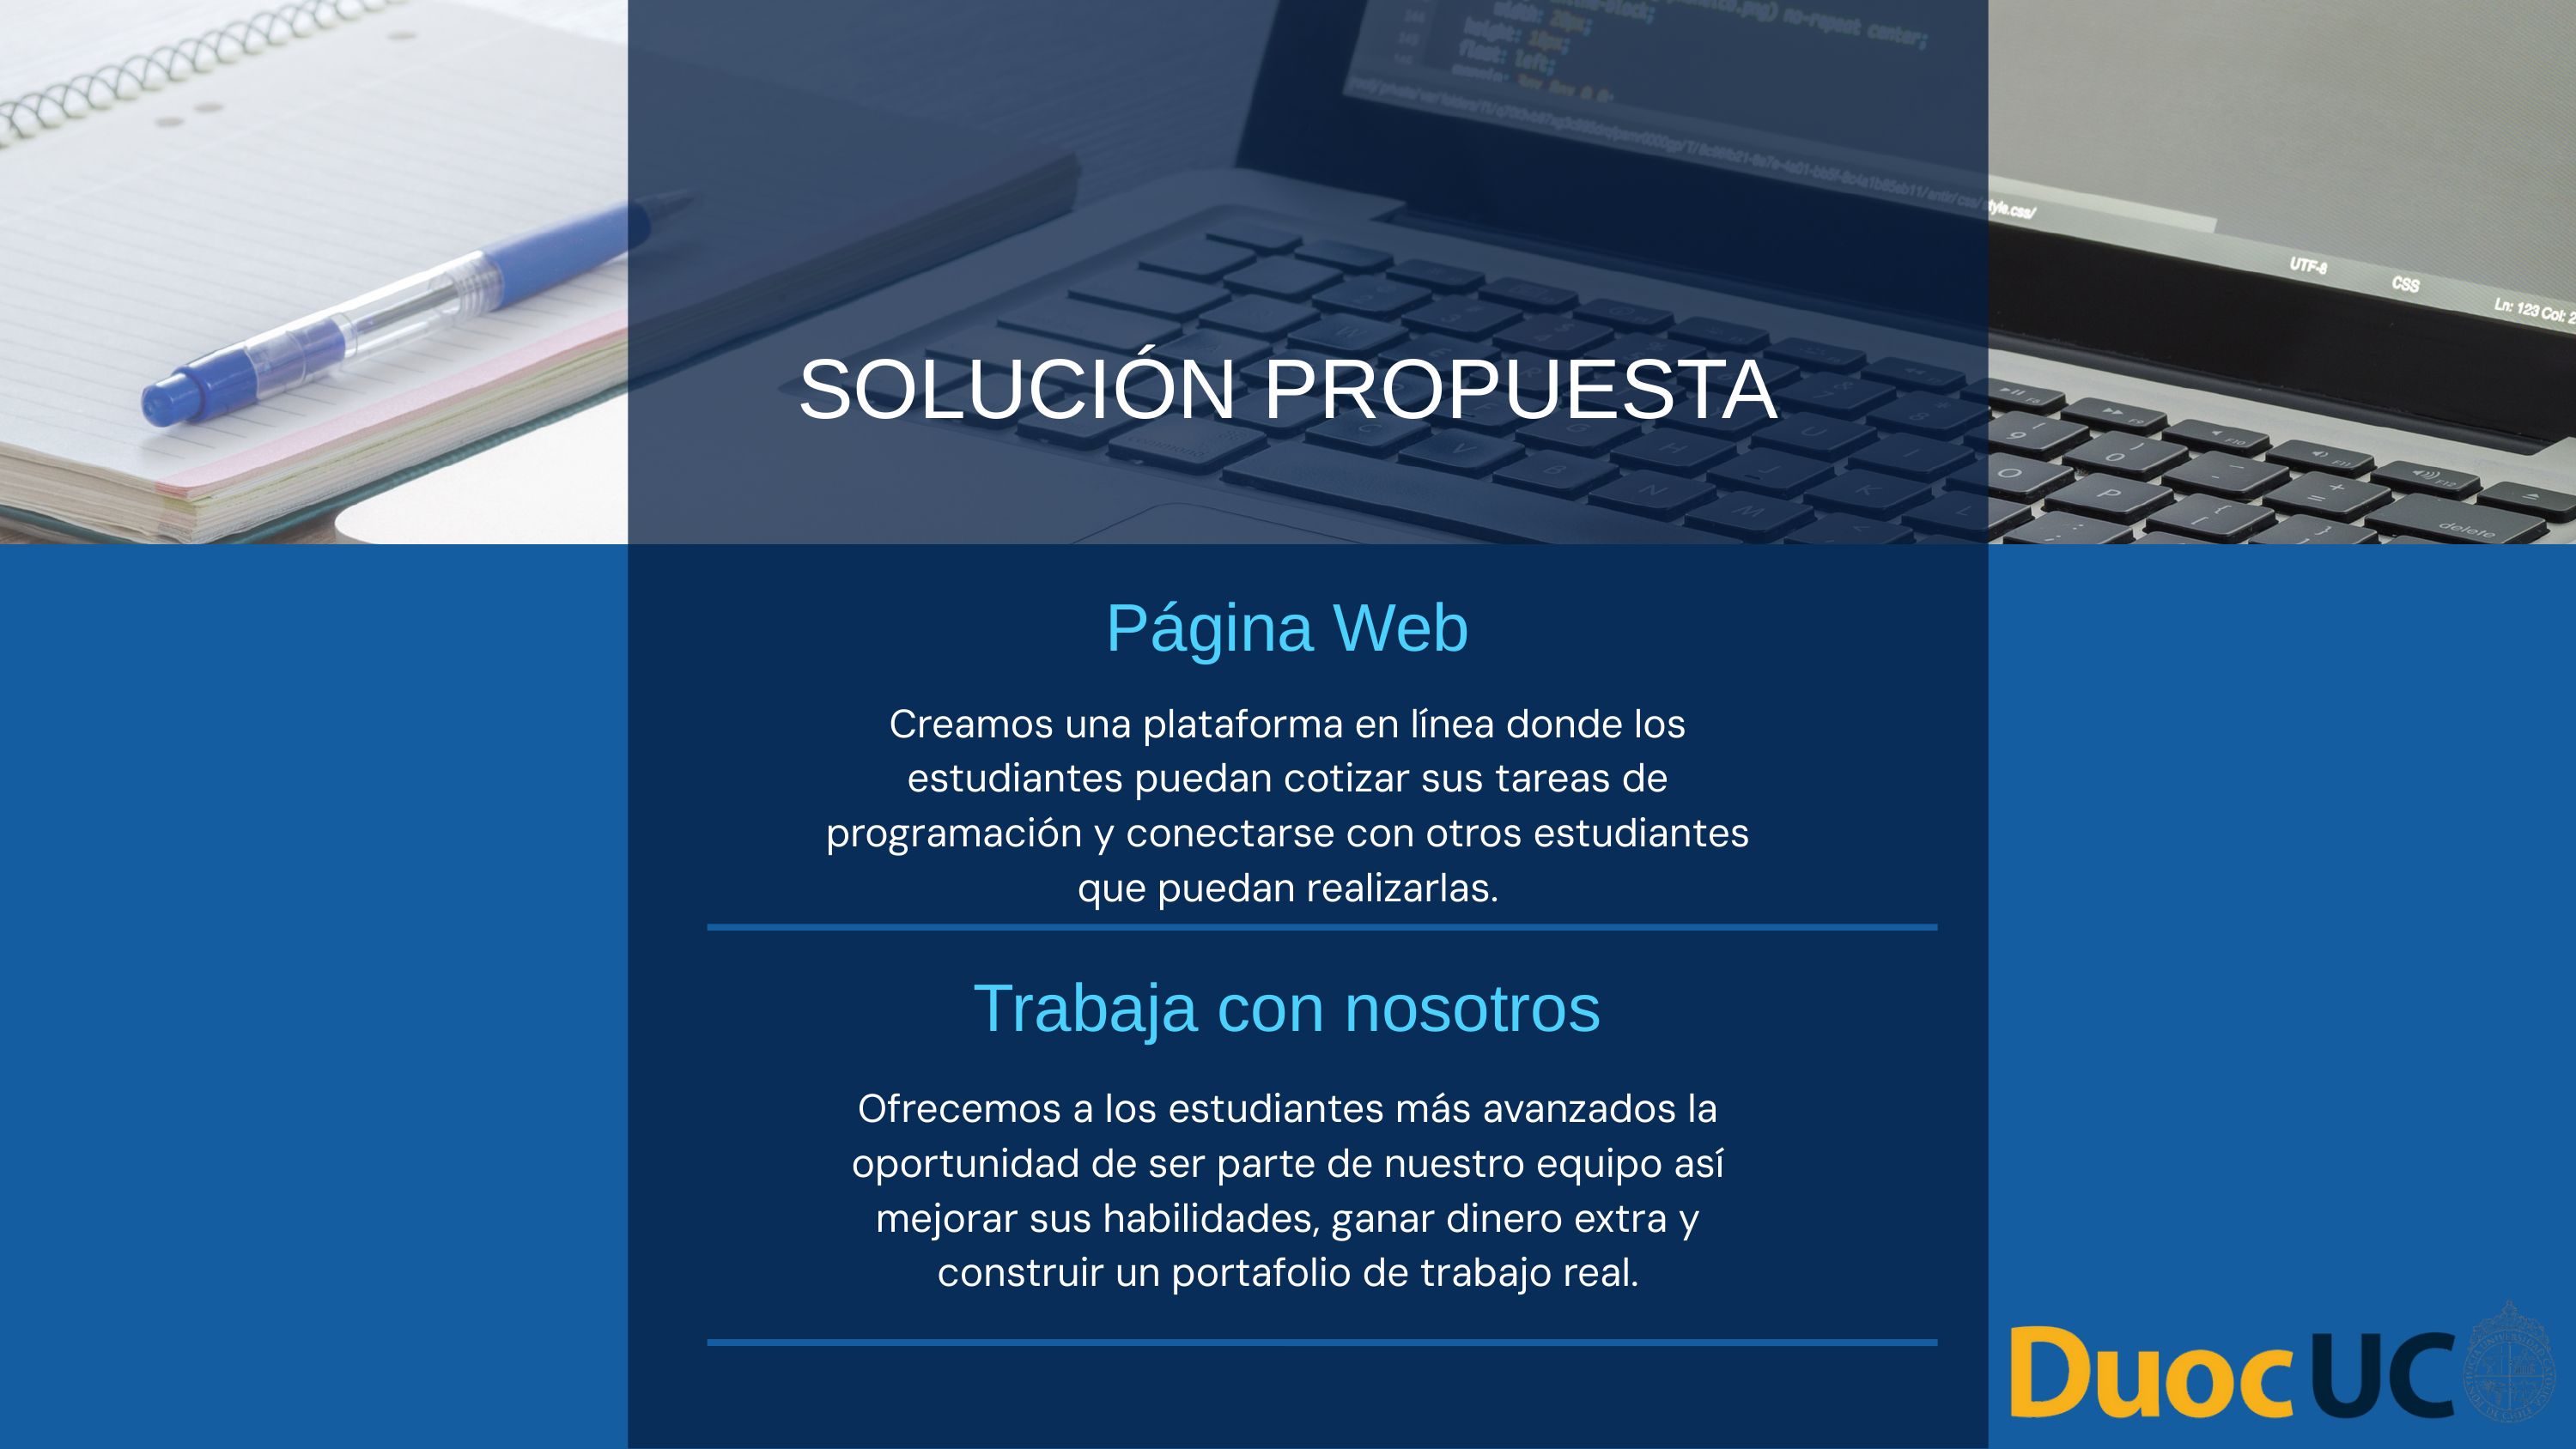

SOLUCIÓN PROPUESTA
Página Web
Creamos una plataforma en línea donde los estudiantes puedan cotizar sus tareas de programación y conectarse con otros estudiantes que puedan realizarlas.

Trabaja con nosotros
Ofrecemos a los estudiantes más avanzados la oportunidad de ser parte de nuestro equipo así mejorar sus habilidades, ganar dinero extra y construir un portafolio de trabajo real.